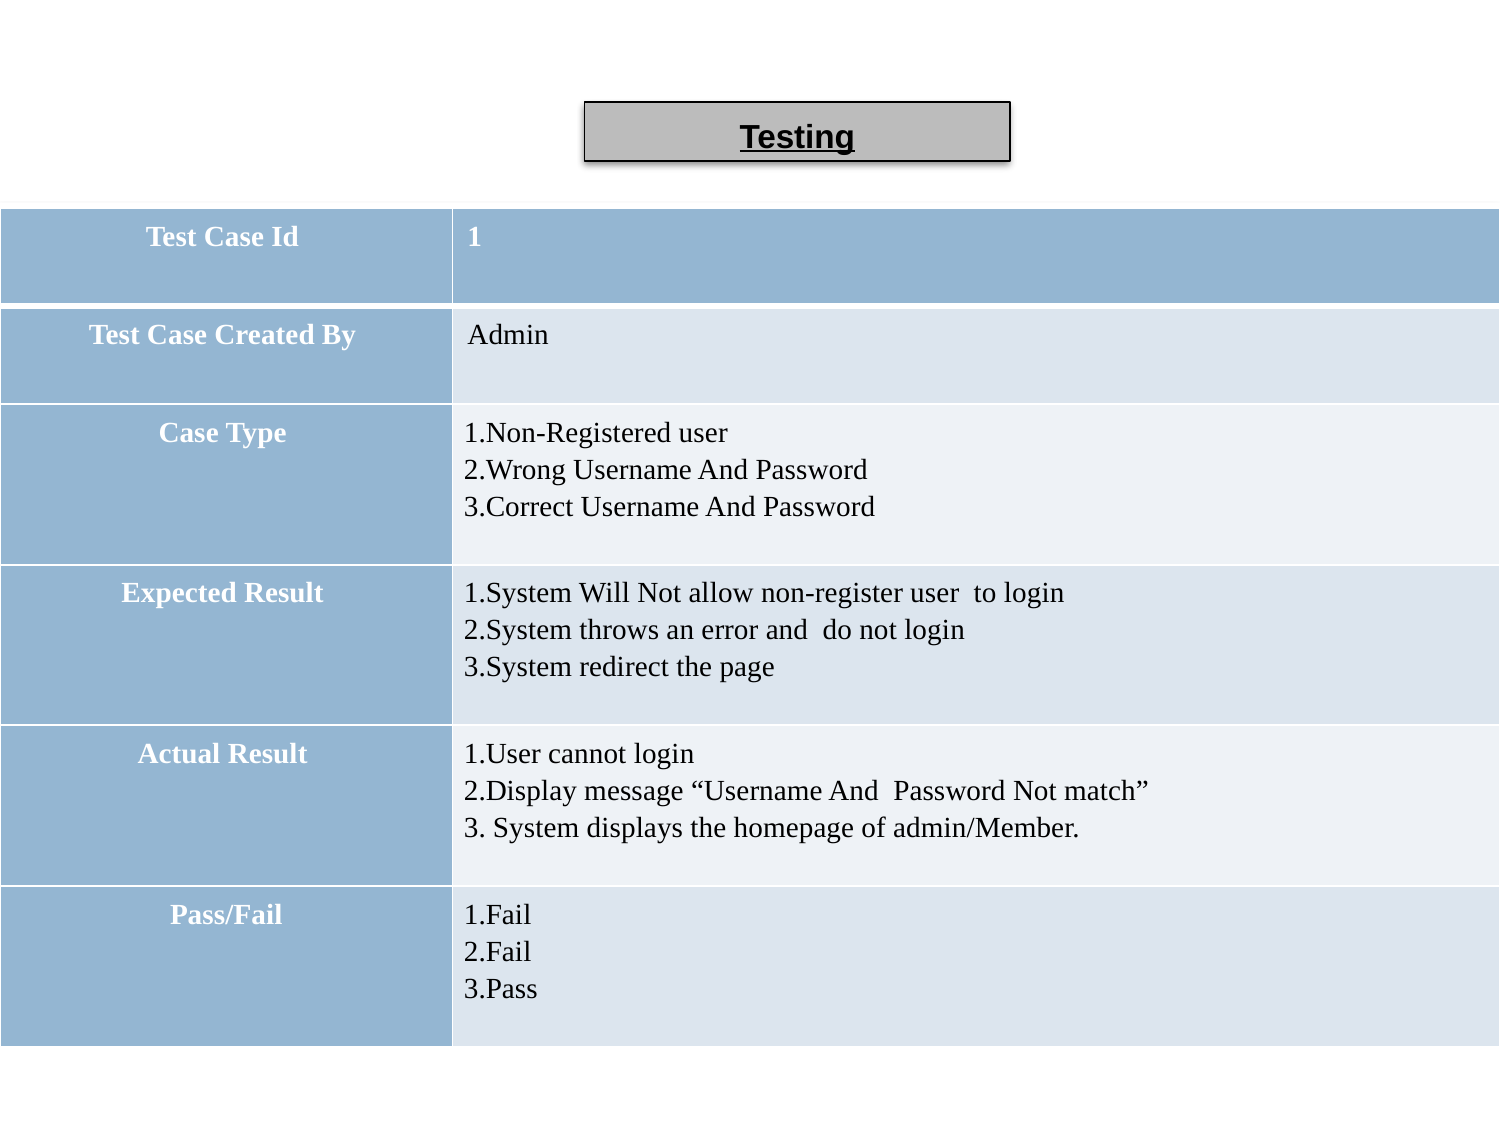

Testing
| Test Case Id | 1 |
| --- | --- |
| Test Case Created By | Admin |
| Case Type | 1.Non-Registered user 2.Wrong Username And Password 3.Correct Username And Password |
| Expected Result | 1.System Will Not allow non-register user to login 2.System throws an error and do not login 3.System redirect the page |
| Actual Result | 1.User cannot login 2.Display message “Username And Password Not match” 3. System displays the homepage of admin/Member. |
| Pass/Fail | 1.Fail 2.Fail 3.Pass |